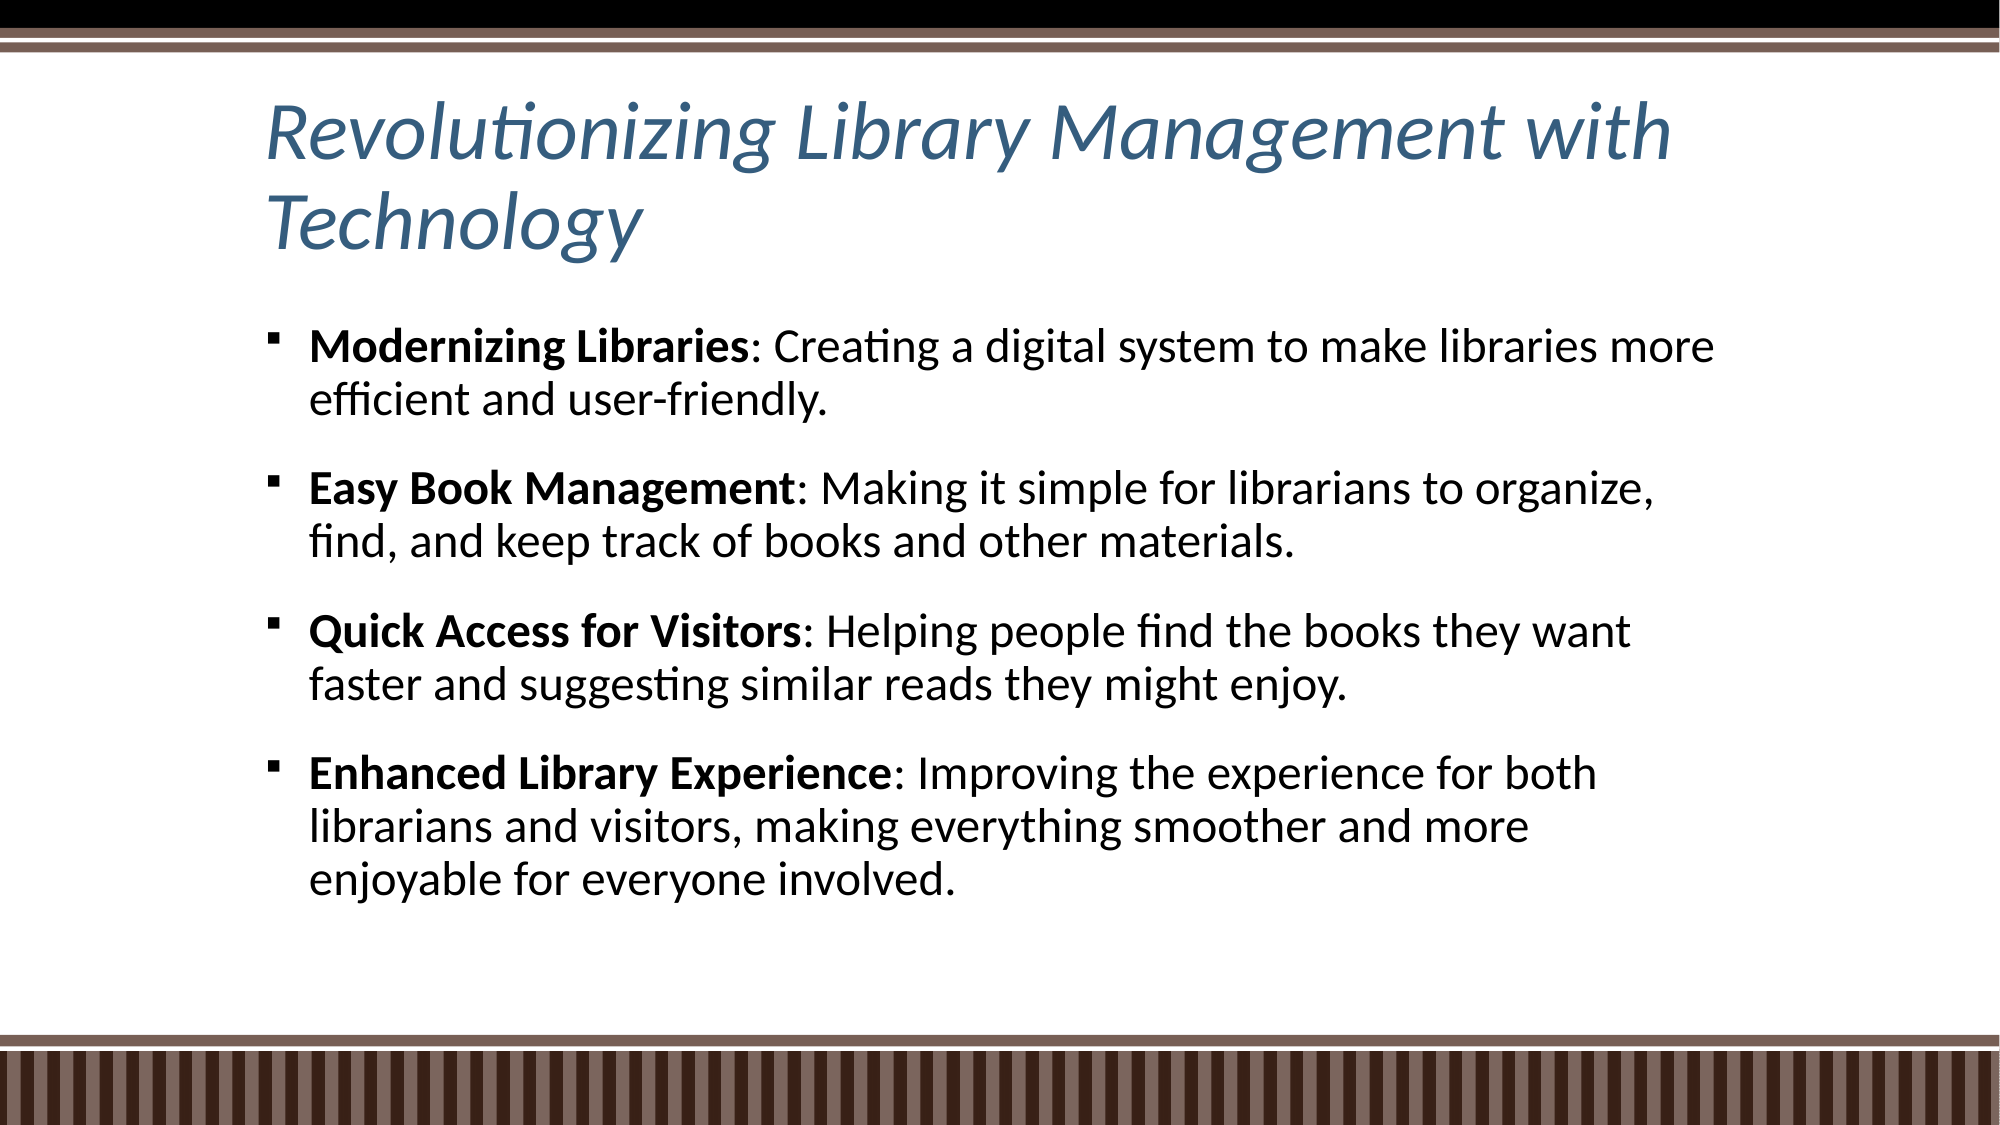

# Revolutionizing Library Management with Technology
Modernizing Libraries: Creating a digital system to make libraries more efficient and user-friendly.
Easy Book Management: Making it simple for librarians to organize, find, and keep track of books and other materials.
Quick Access for Visitors: Helping people find the books they want faster and suggesting similar reads they might enjoy.
Enhanced Library Experience: Improving the experience for both librarians and visitors, making everything smoother and more enjoyable for everyone involved.